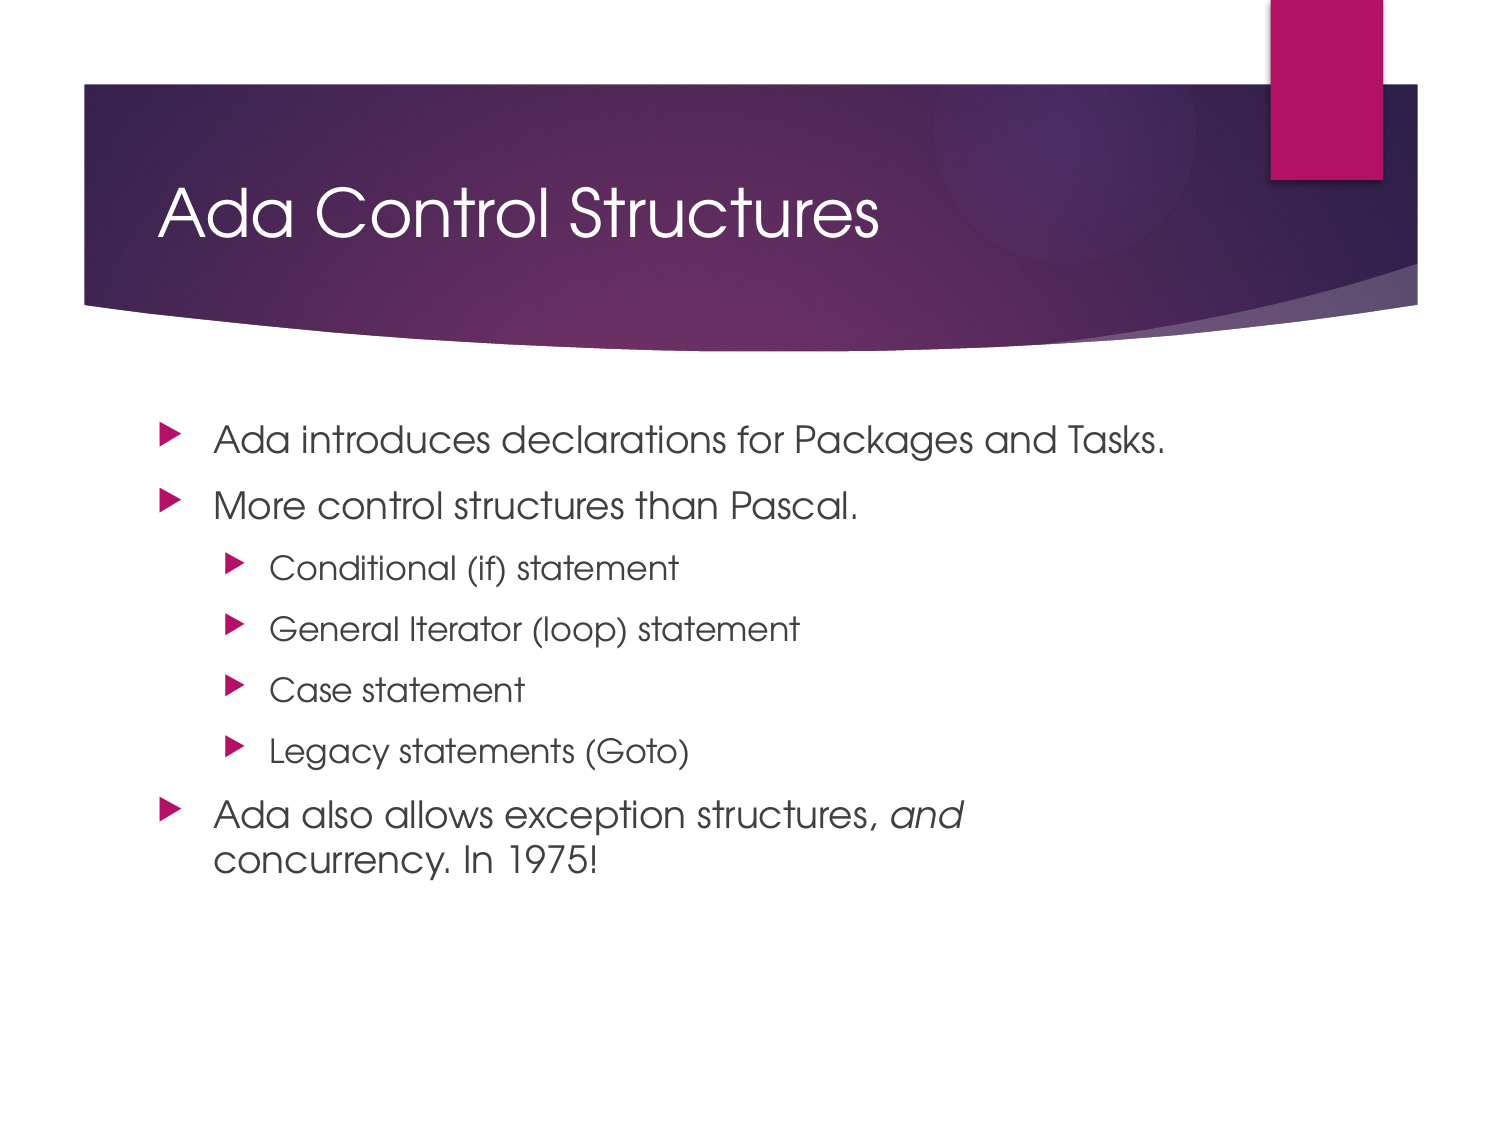

# Ada Control Structures
Ada introduces declarations for Packages and Tasks.
More control structures than Pascal.
Conditional (if) statement
General Iterator (loop) statement
Case statement
Legacy statements (Goto)
Ada also allows exception structures, and concurrency. In 1975!